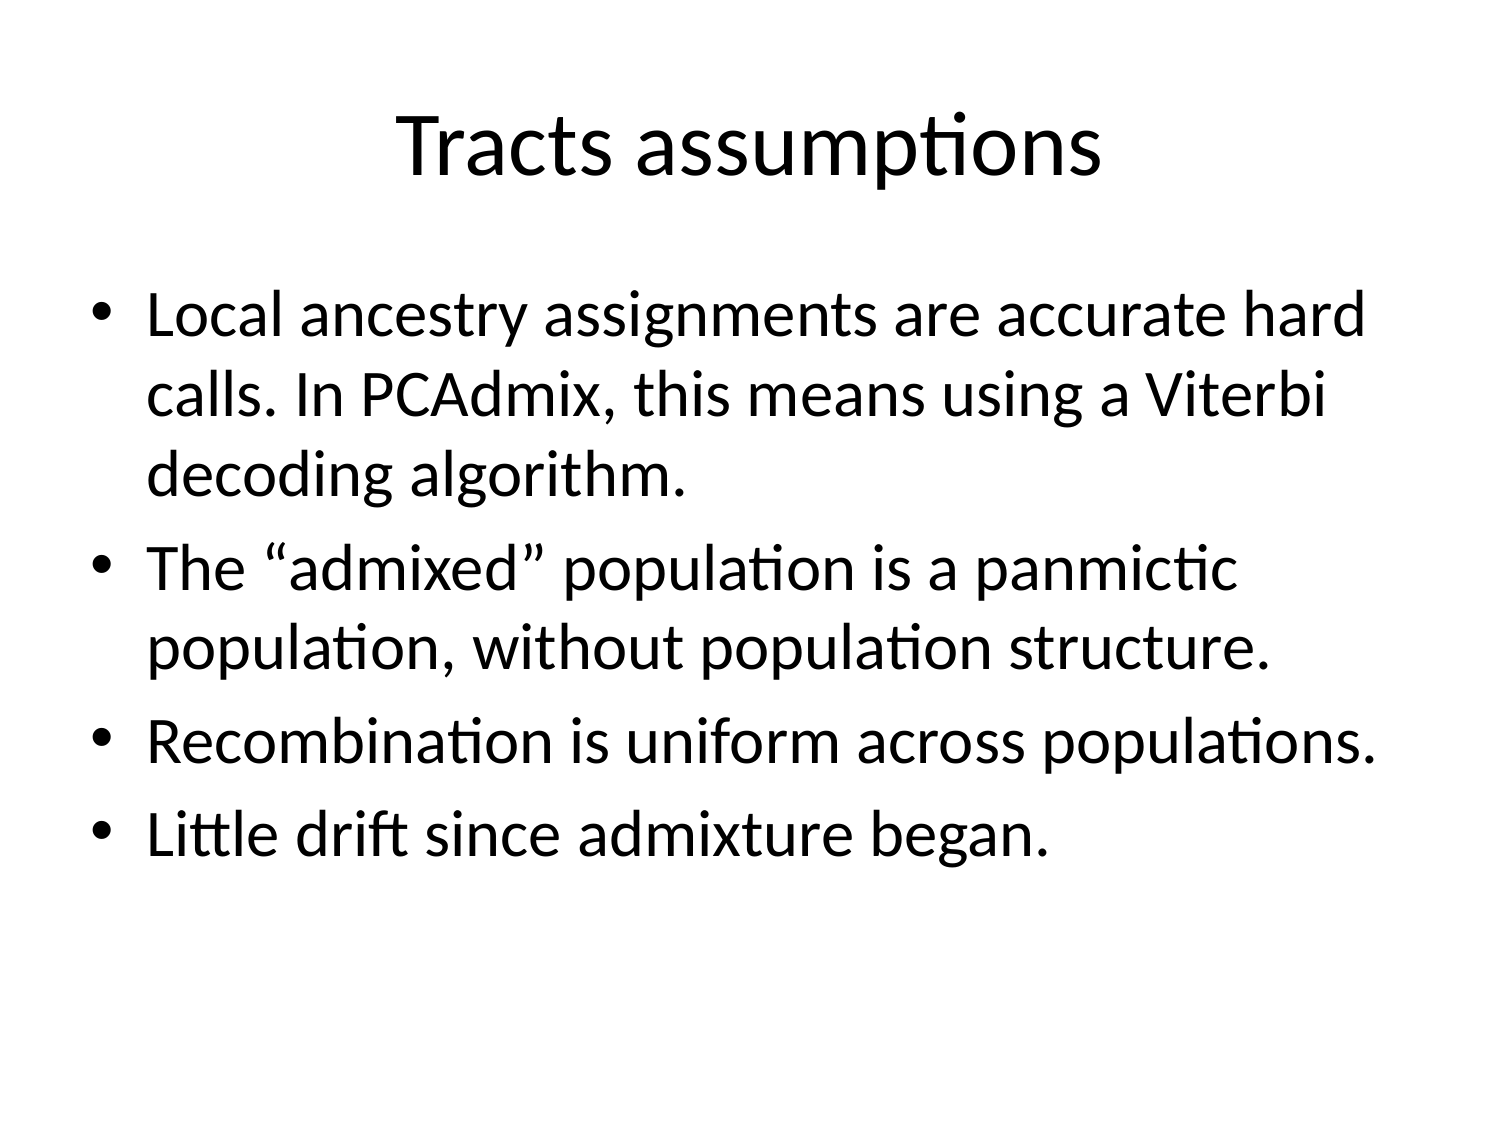

# Tracts assumptions
Local ancestry assignments are accurate hard calls. In PCAdmix, this means using a Viterbi decoding algorithm.
The “admixed” population is a panmictic population, without population structure.
Recombination is uniform across populations.
Little drift since admixture began.